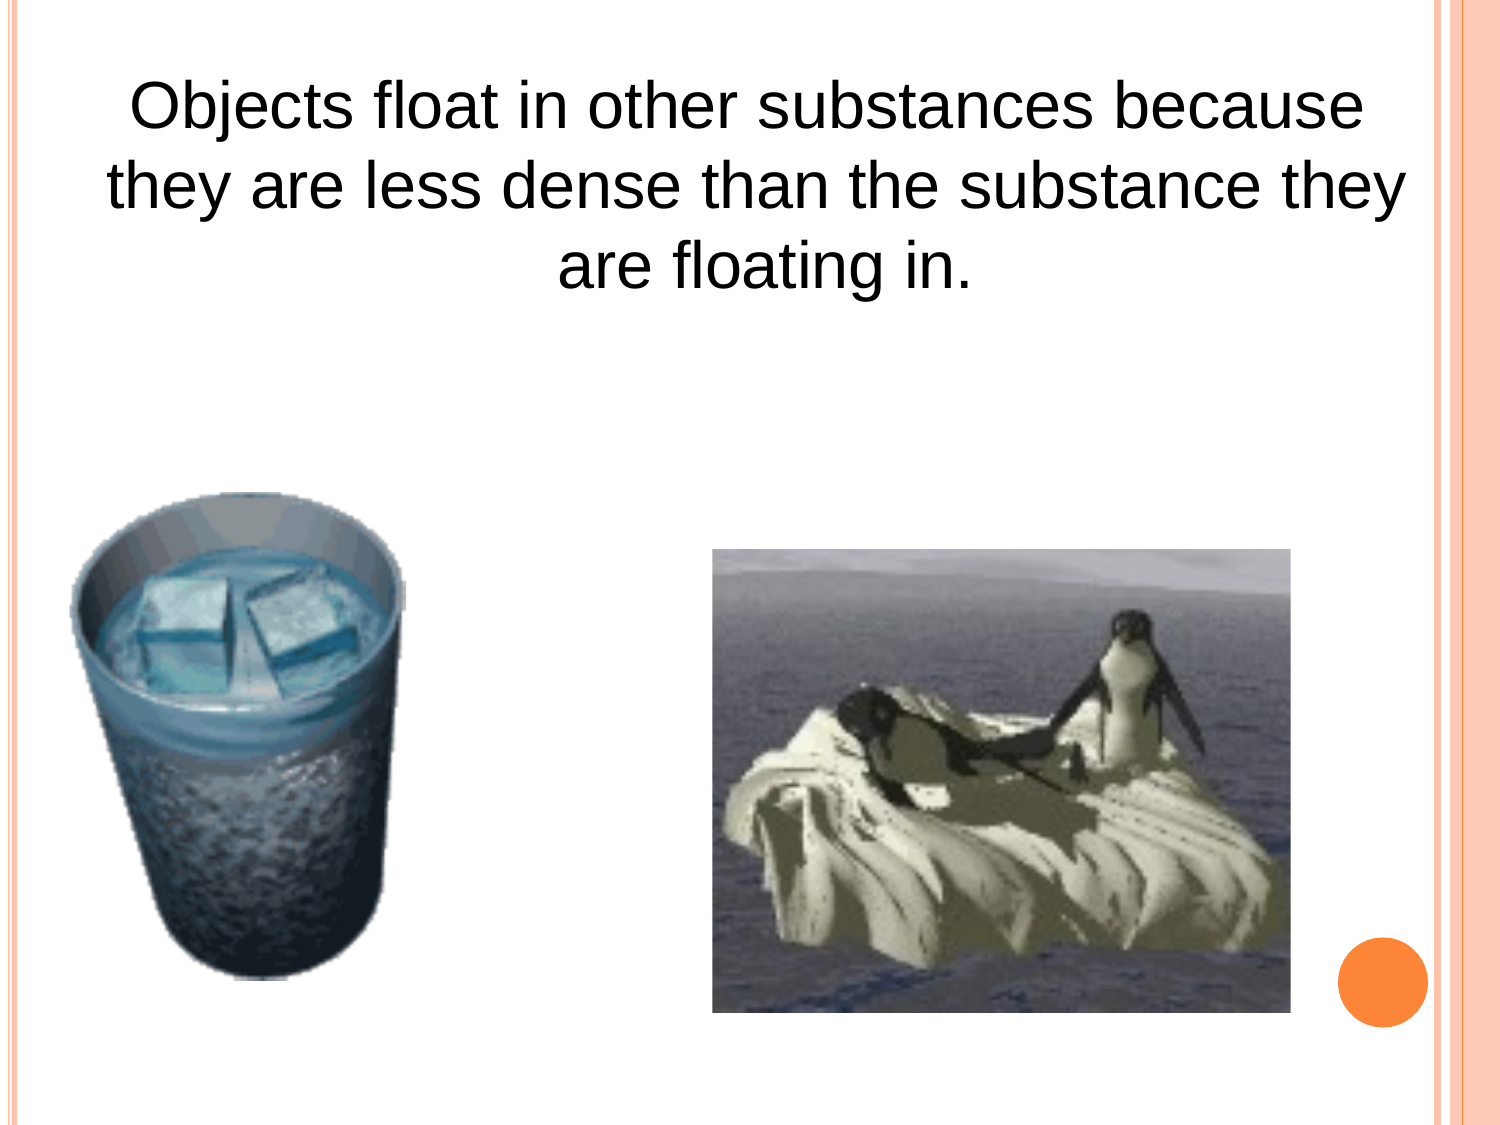

# Objects float in other substances because  they are less dense than the substance they  are floating in.